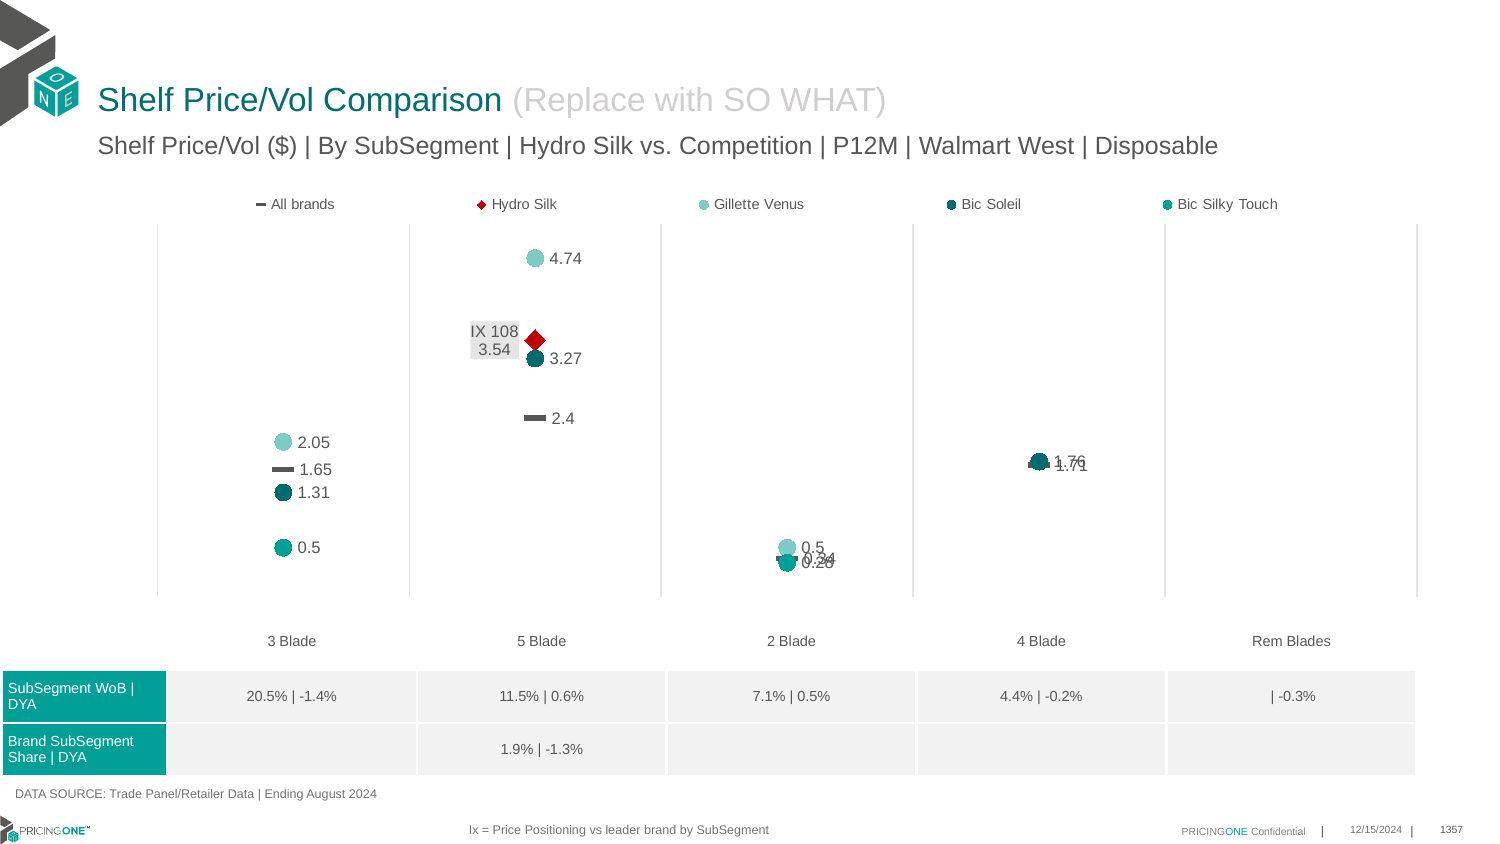

# Shelf Price/Vol Comparison (Replace with SO WHAT)
Shelf Price/Vol ($) | By SubSegment | Hydro Silk vs. Competition | P12M | Walmart West | Disposable

### Chart

| Category | All brands | Hydro Silk | Gillette Venus | Bic Soleil | Bic Silky Touch |
|---|---|---|---|---|---|
| None | 1.65 | None | 2.05 | 1.31 | 0.5 |
| IX 108 | 2.4 | 3.54 | 4.74 | 3.27 | None |
| None | 0.34 | None | 0.5 | None | 0.28 |
| None | 1.71 | None | None | 1.76 | None |
| None | None | None | None | None | None |
|  | 3 Blade | 5 Blade | 2 Blade | 4 Blade | Rem Blades |
| --- | --- | --- | --- | --- | --- |
| SubSegment WoB | DYA | 20.5% | -1.4% | 11.5% | 0.6% | 7.1% | 0.5% | 4.4% | -0.2% | | -0.3% |
| Brand SubSegment Share | DYA |  | 1.9% | -1.3% |  |  |  |
DATA SOURCE: Trade Panel/Retailer Data | Ending August 2024
Ix = Price Positioning vs leader brand by SubSegment
12/15/2024
1357